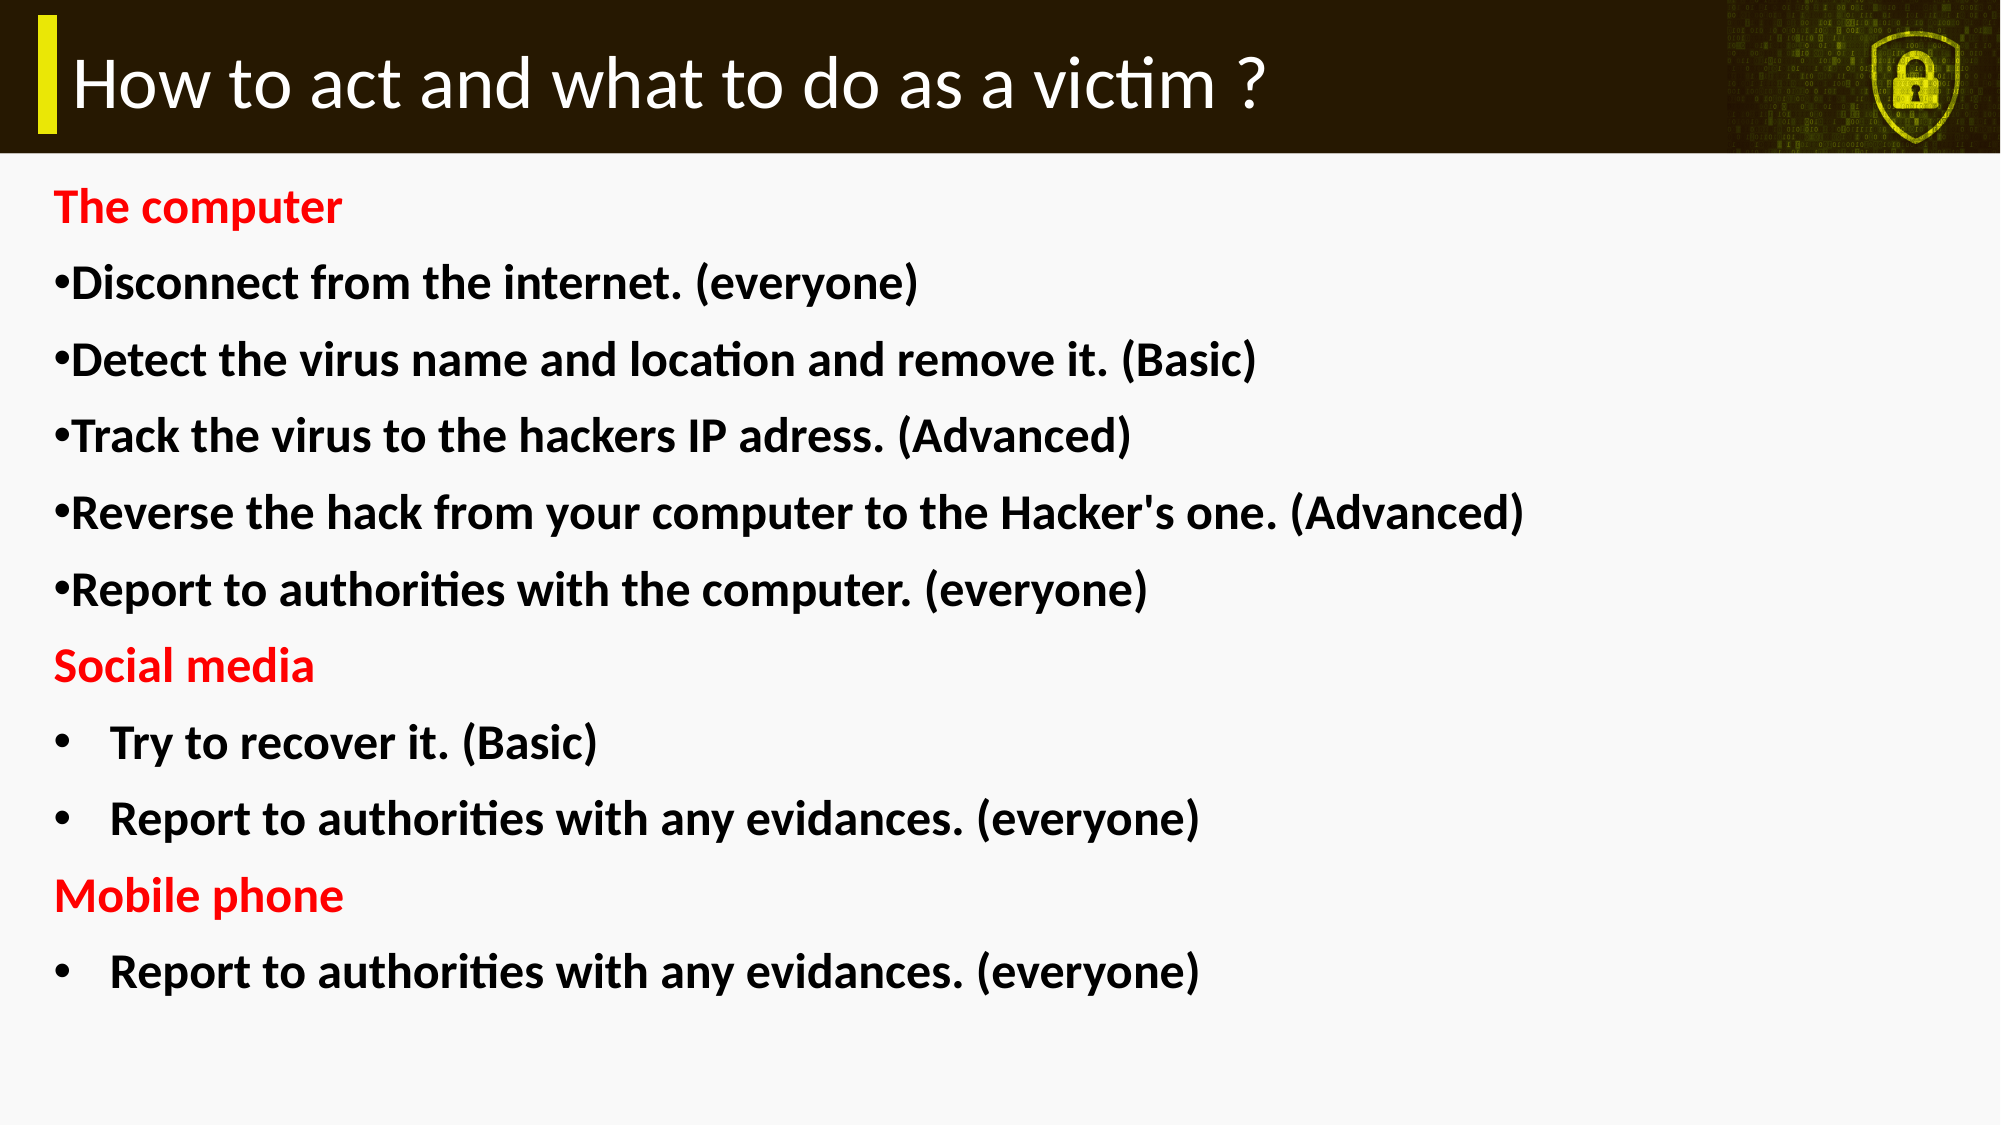

# How to act and what to do as a victim ?

The computer
Disconnect from the internet. (everyone)
Detect the virus name and location and remove it. (Basic)
Track the virus to the hackers IP adress. (Advanced)
Reverse the hack from your computer to the Hacker's one. (Advanced)
Report to authorities with the computer. (everyone)
Social media
Try to recover it. (Basic)
Report to authorities with any evidances. (everyone)
Mobile phone
Report to authorities with any evidances. (everyone)